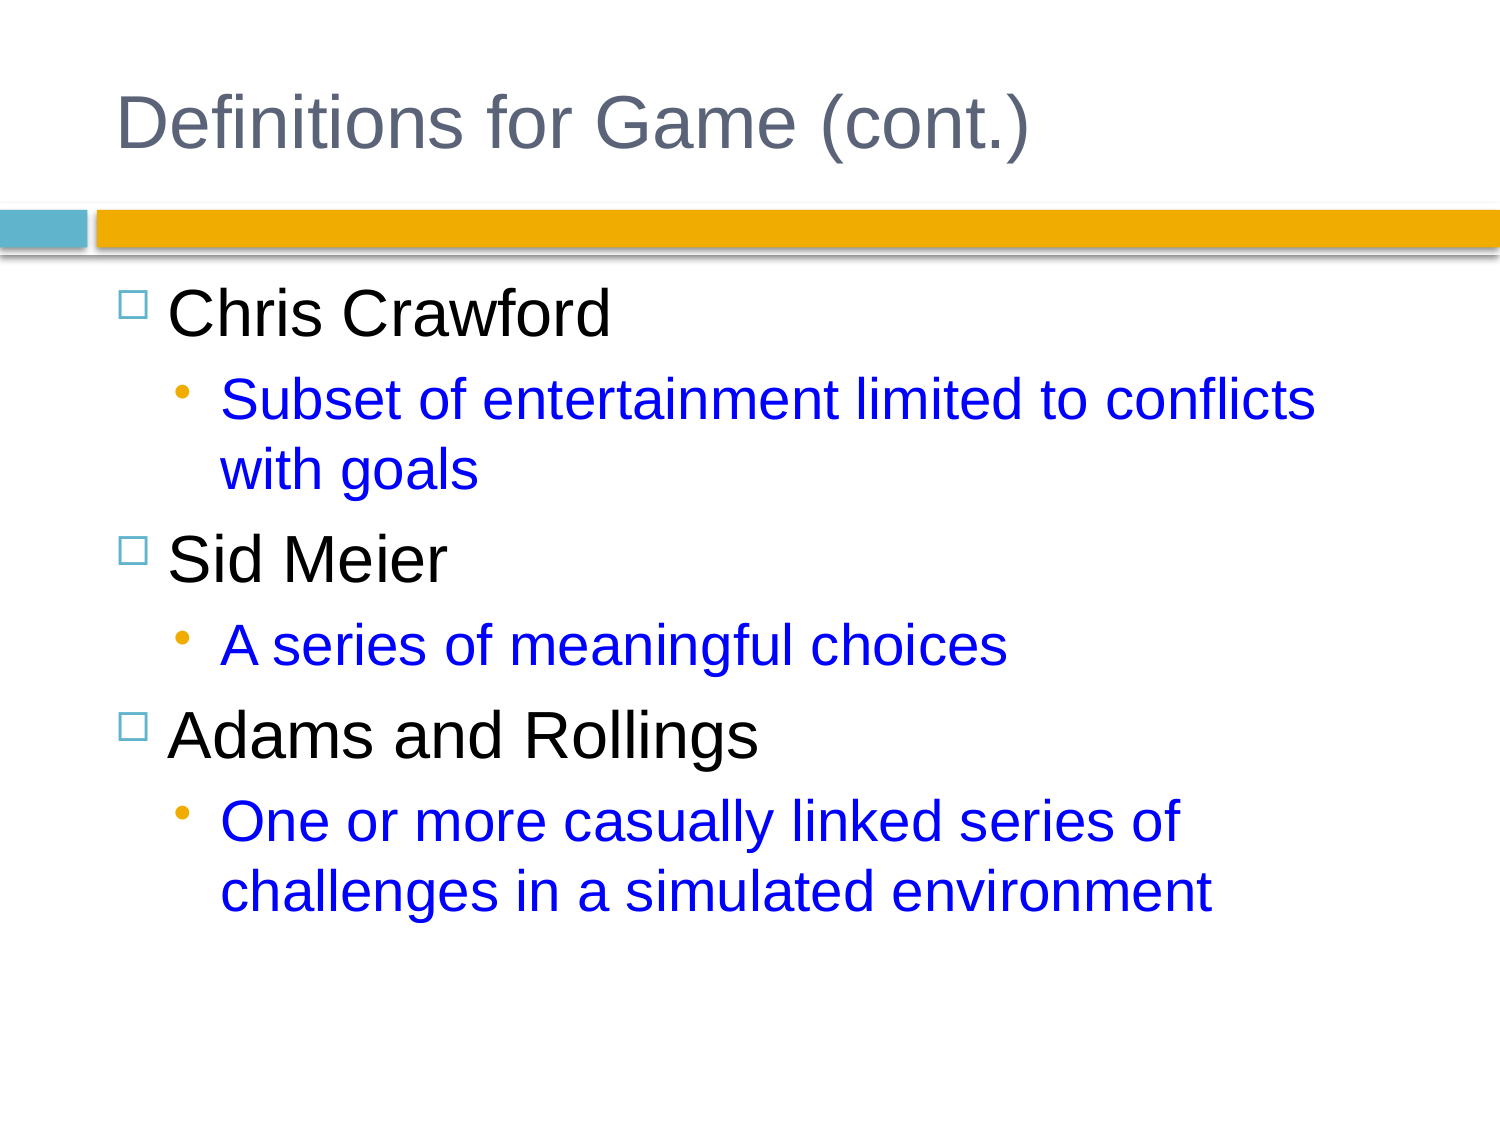

# Definitions for Game (cont.)
Chris Crawford
Subset of entertainment limited to conflicts with goals
Sid Meier
A series of meaningful choices
Adams and Rollings
One or more casually linked series of challenges in a simulated environment